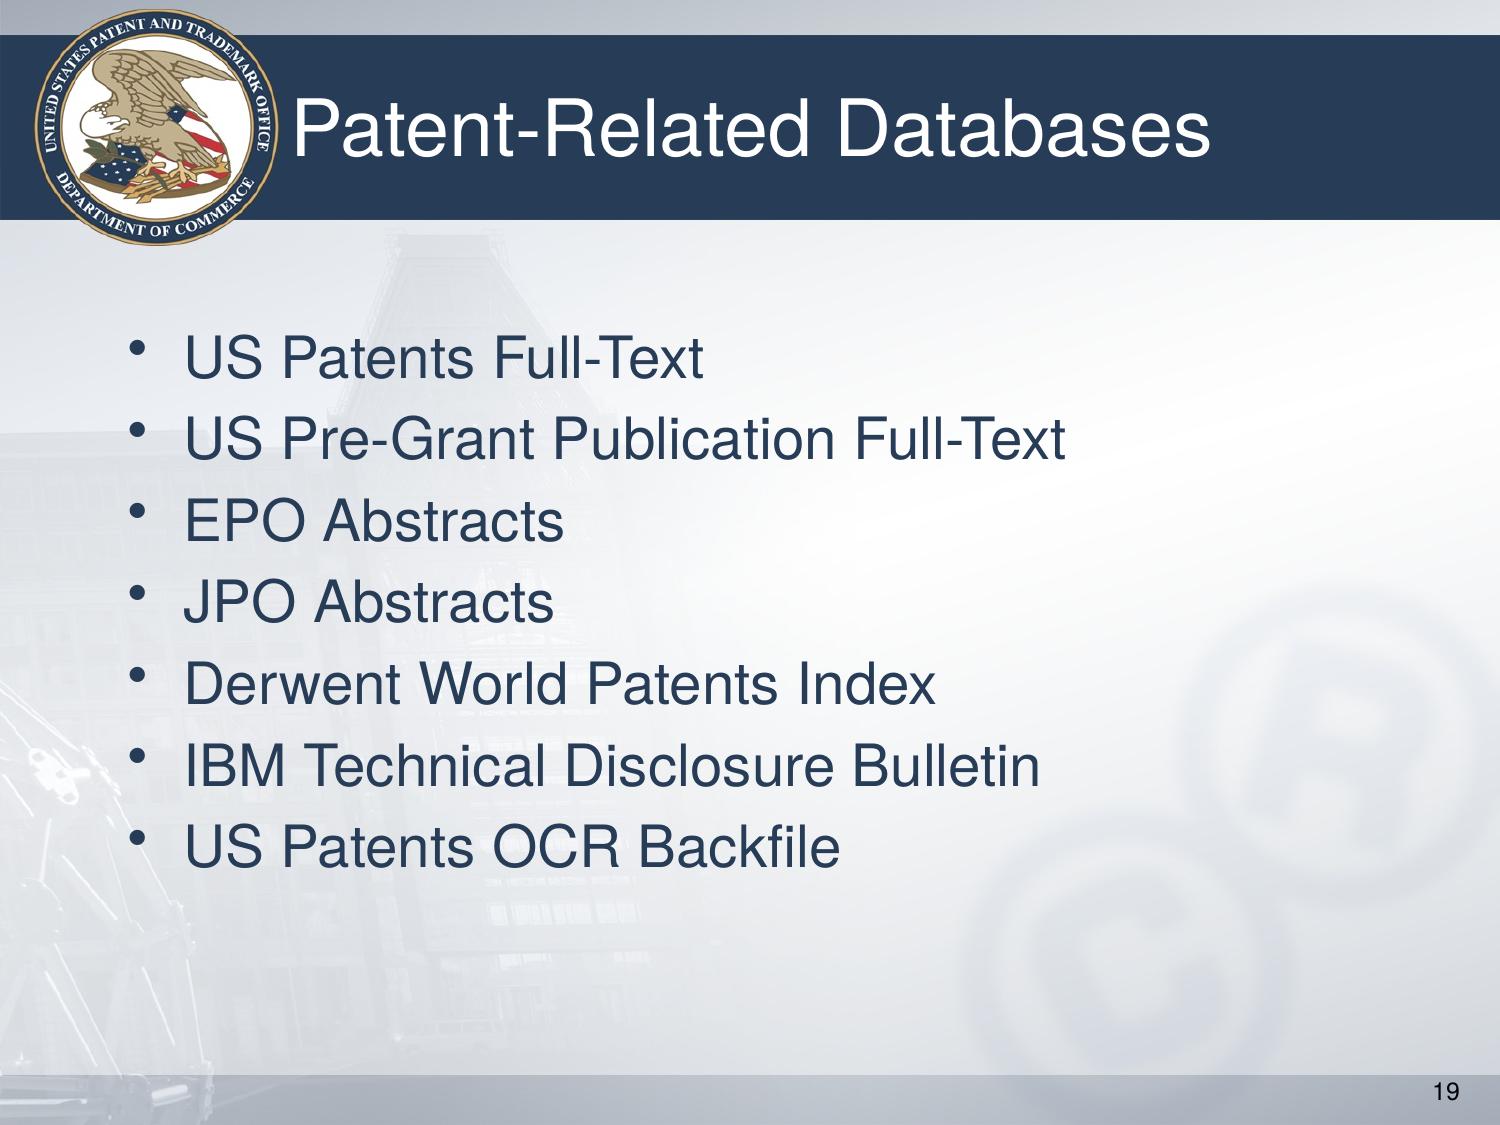

# Patent-Related Databases
US Patents Full-Text
US Pre-Grant Publication Full-Text
EPO Abstracts
JPO Abstracts
Derwent World Patents Index
IBM Technical Disclosure Bulletin
US Patents OCR Backfile
19